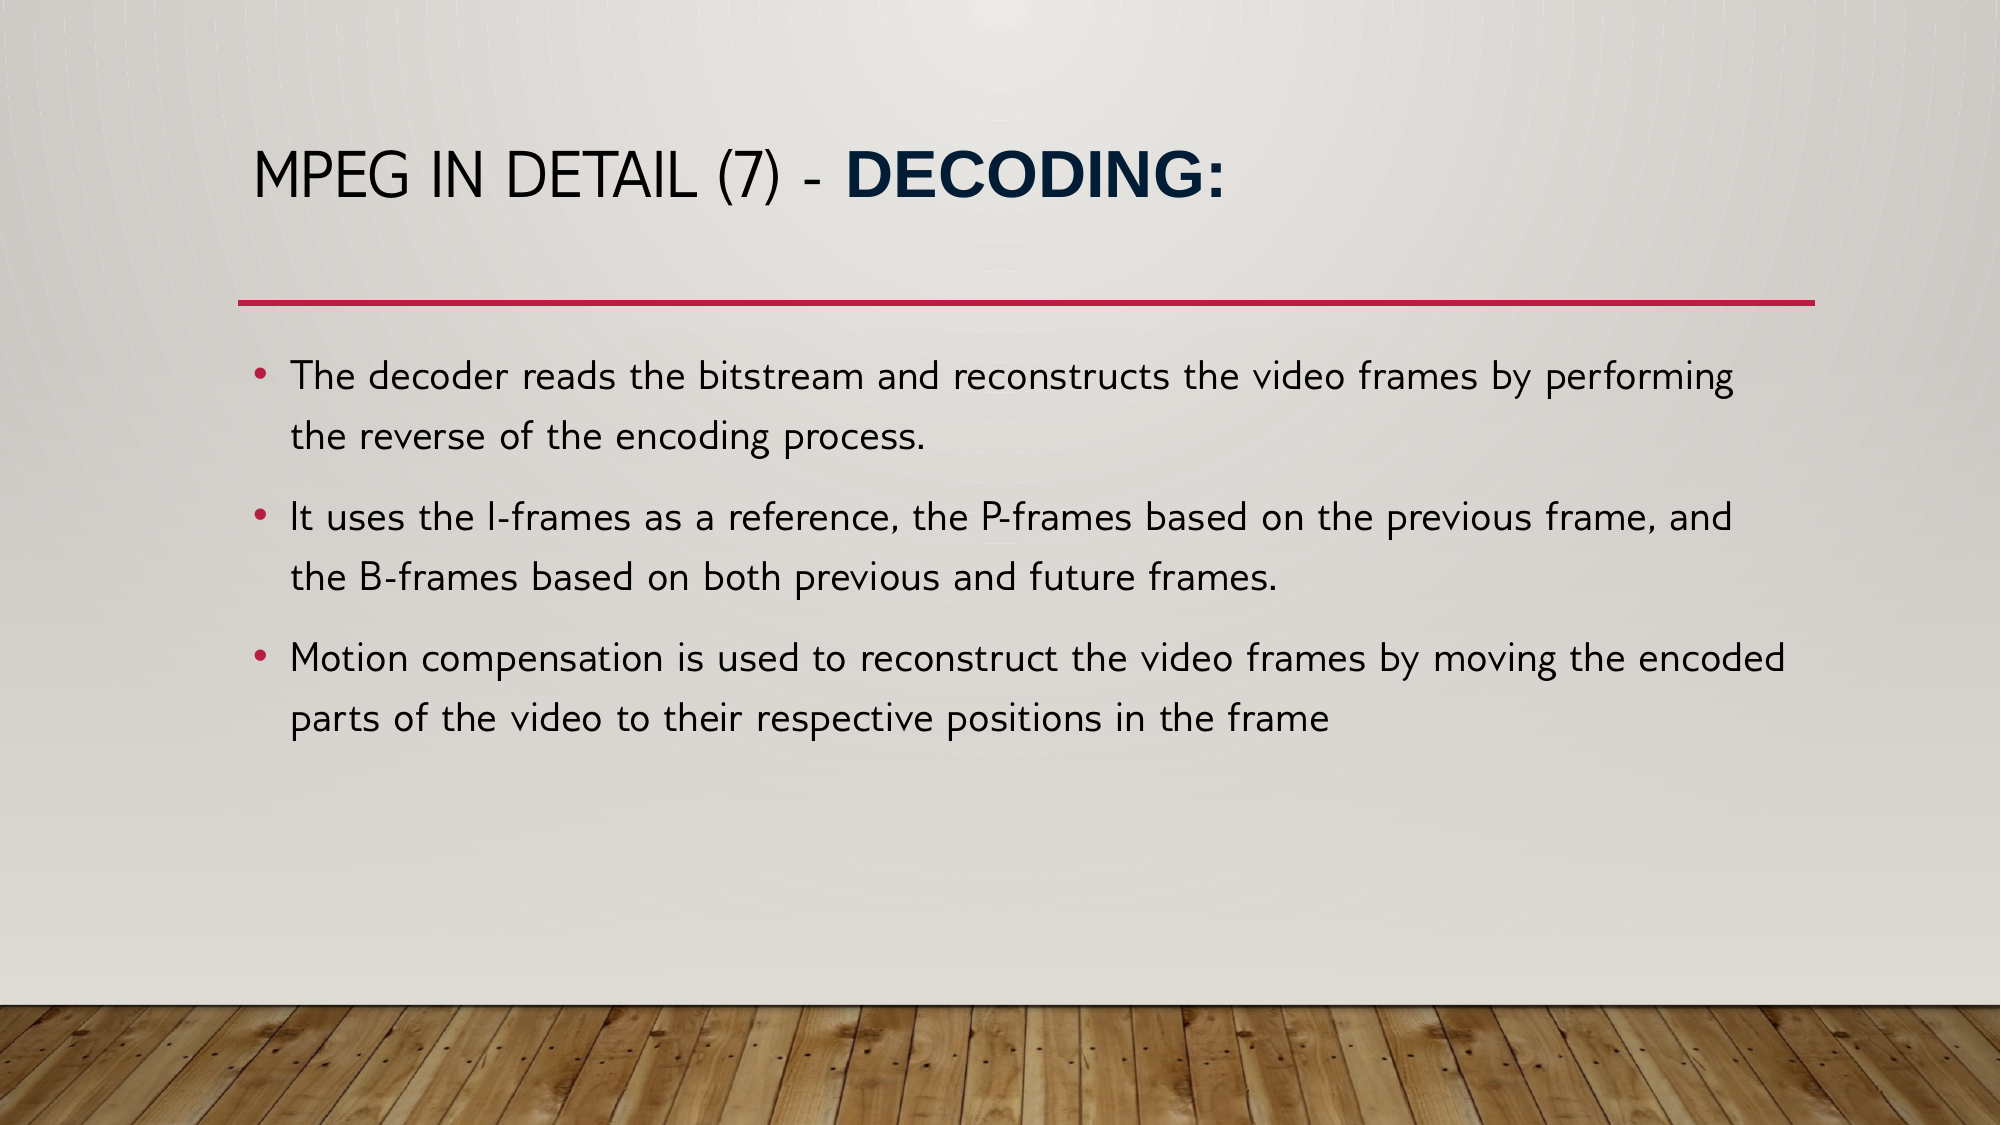

# MPEG in DETAIL (7) - Decoding:
The decoder reads the bitstream and reconstructs the video frames by performing the reverse of the encoding process.
It uses the I-frames as a reference, the P-frames based on the previous frame, and the B-frames based on both previous and future frames.
Motion compensation is used to reconstruct the video frames by moving the encoded parts of the video to their respective positions in the frame